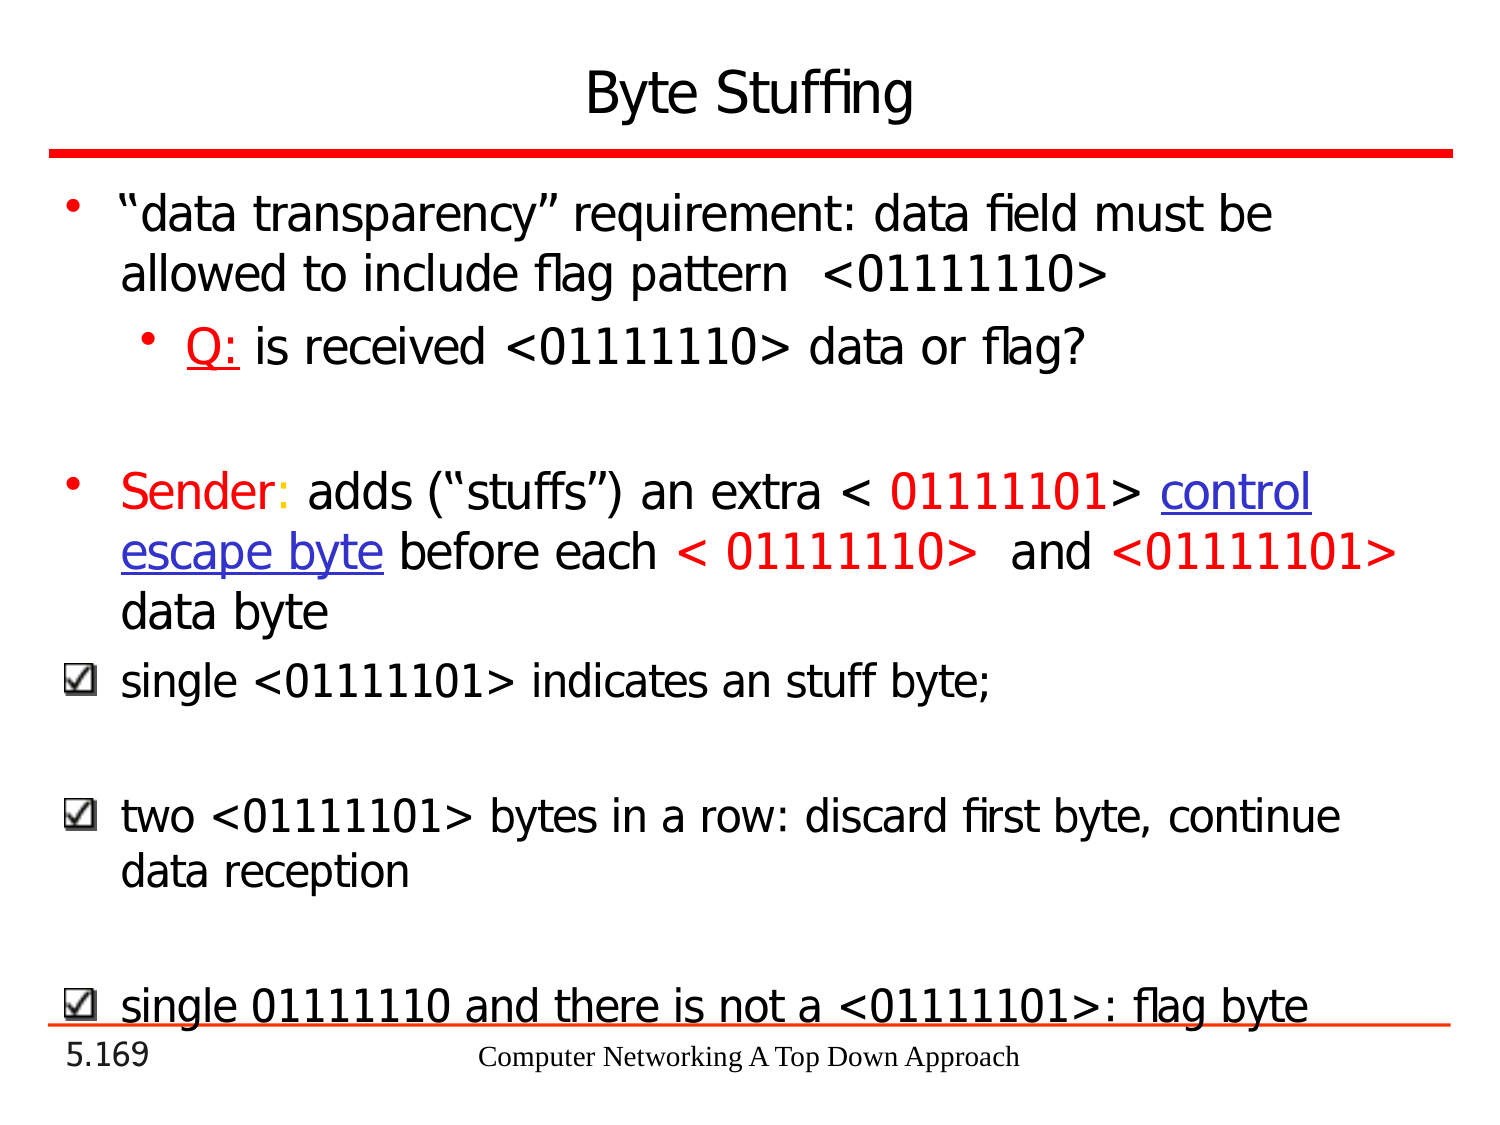

# Byte Stuffing
“data transparency” requirement: data field must be allowed to include flag pattern  <01111110>
Q: is received <01111110> data or flag?

Sender: adds (“stuffs”) an extra < 01111101> control escape byte before each < 01111110>  and <01111101> data byte
single <01111101> indicates an stuff byte;

two <01111101> bytes in a row: discard first byte, continue data reception

single 01111110 and there is not a <01111101>: flag byte